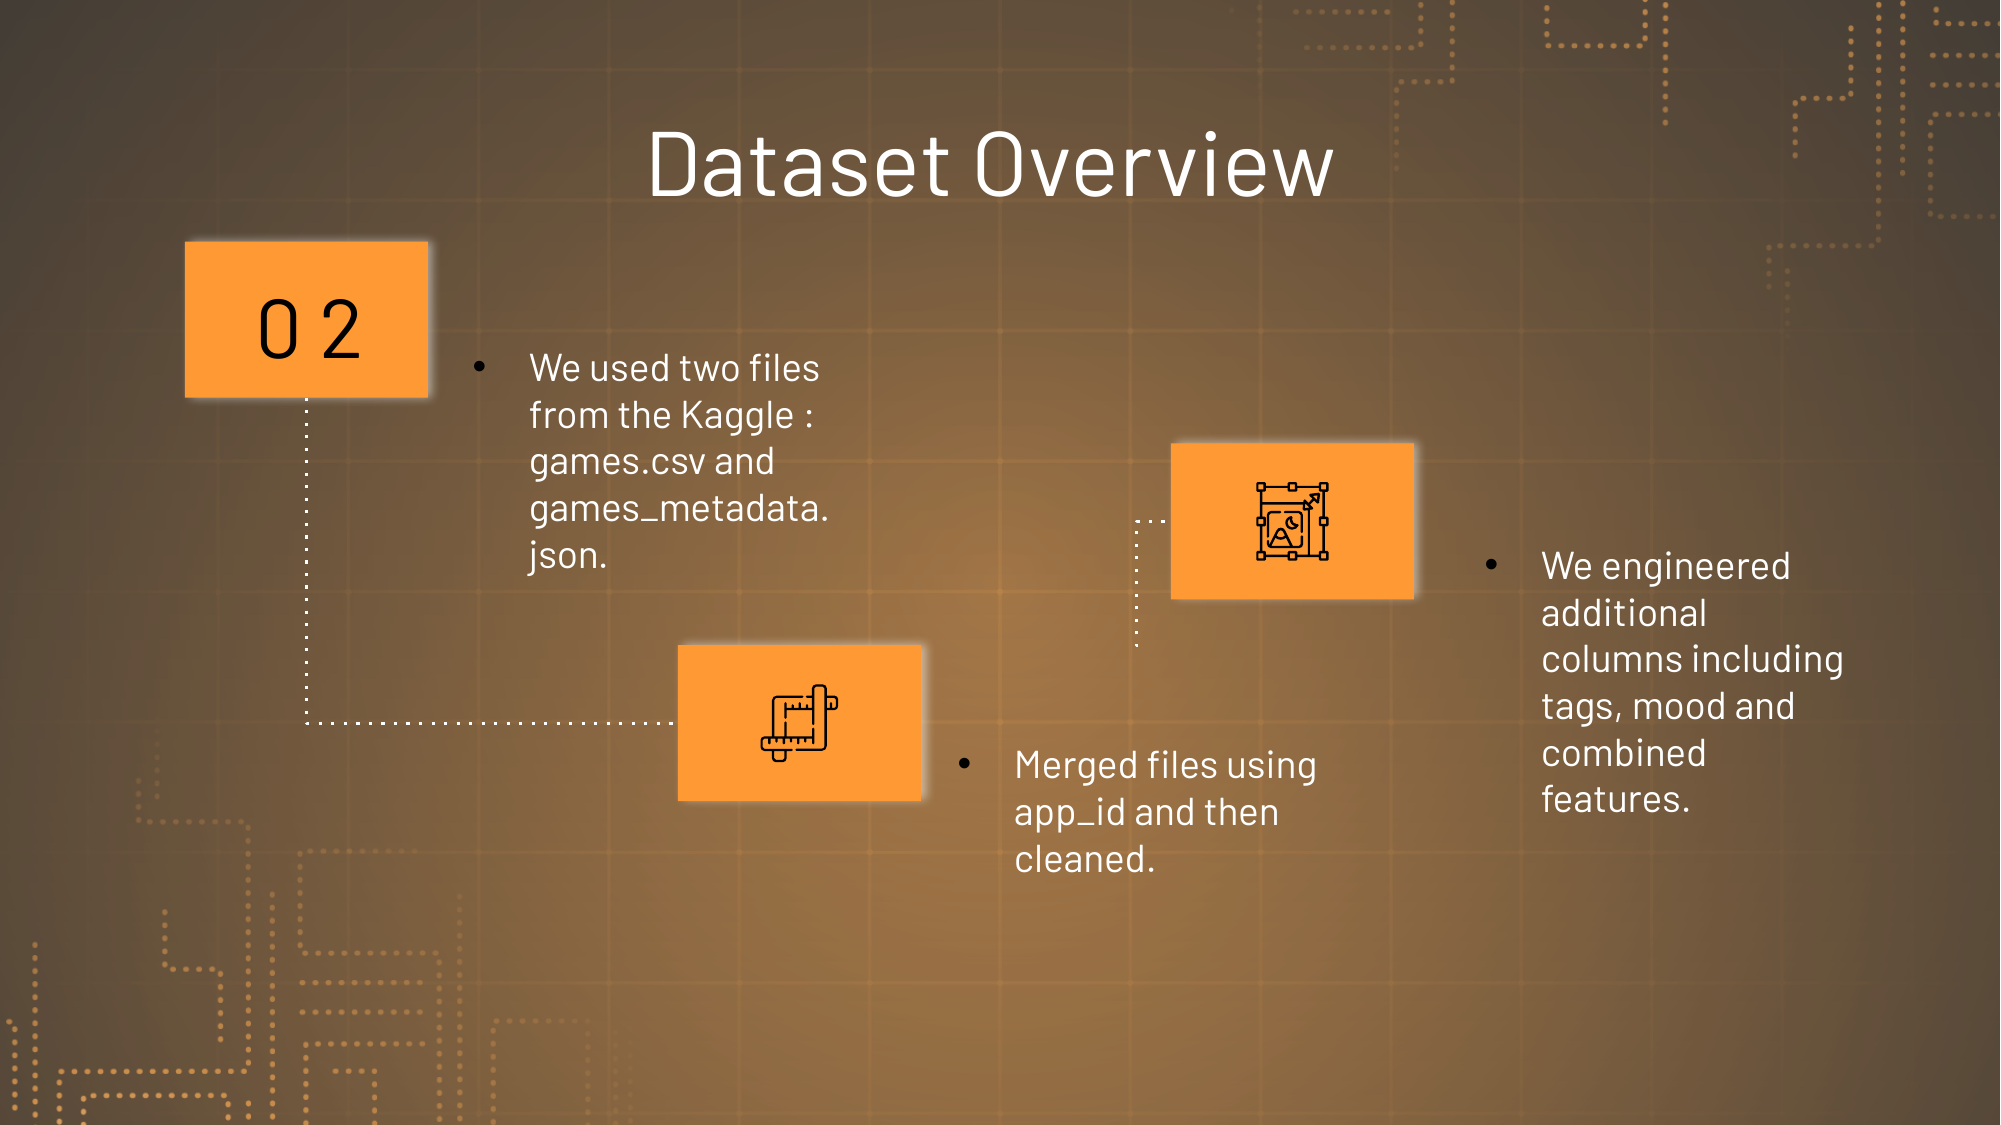

# Dataset Overview

0 2
We used two files from the Kaggle : games.csv and games_metadata.json.

We engineered additional columns including tags, mood and combined features.

Merged files using app_id and then cleaned.